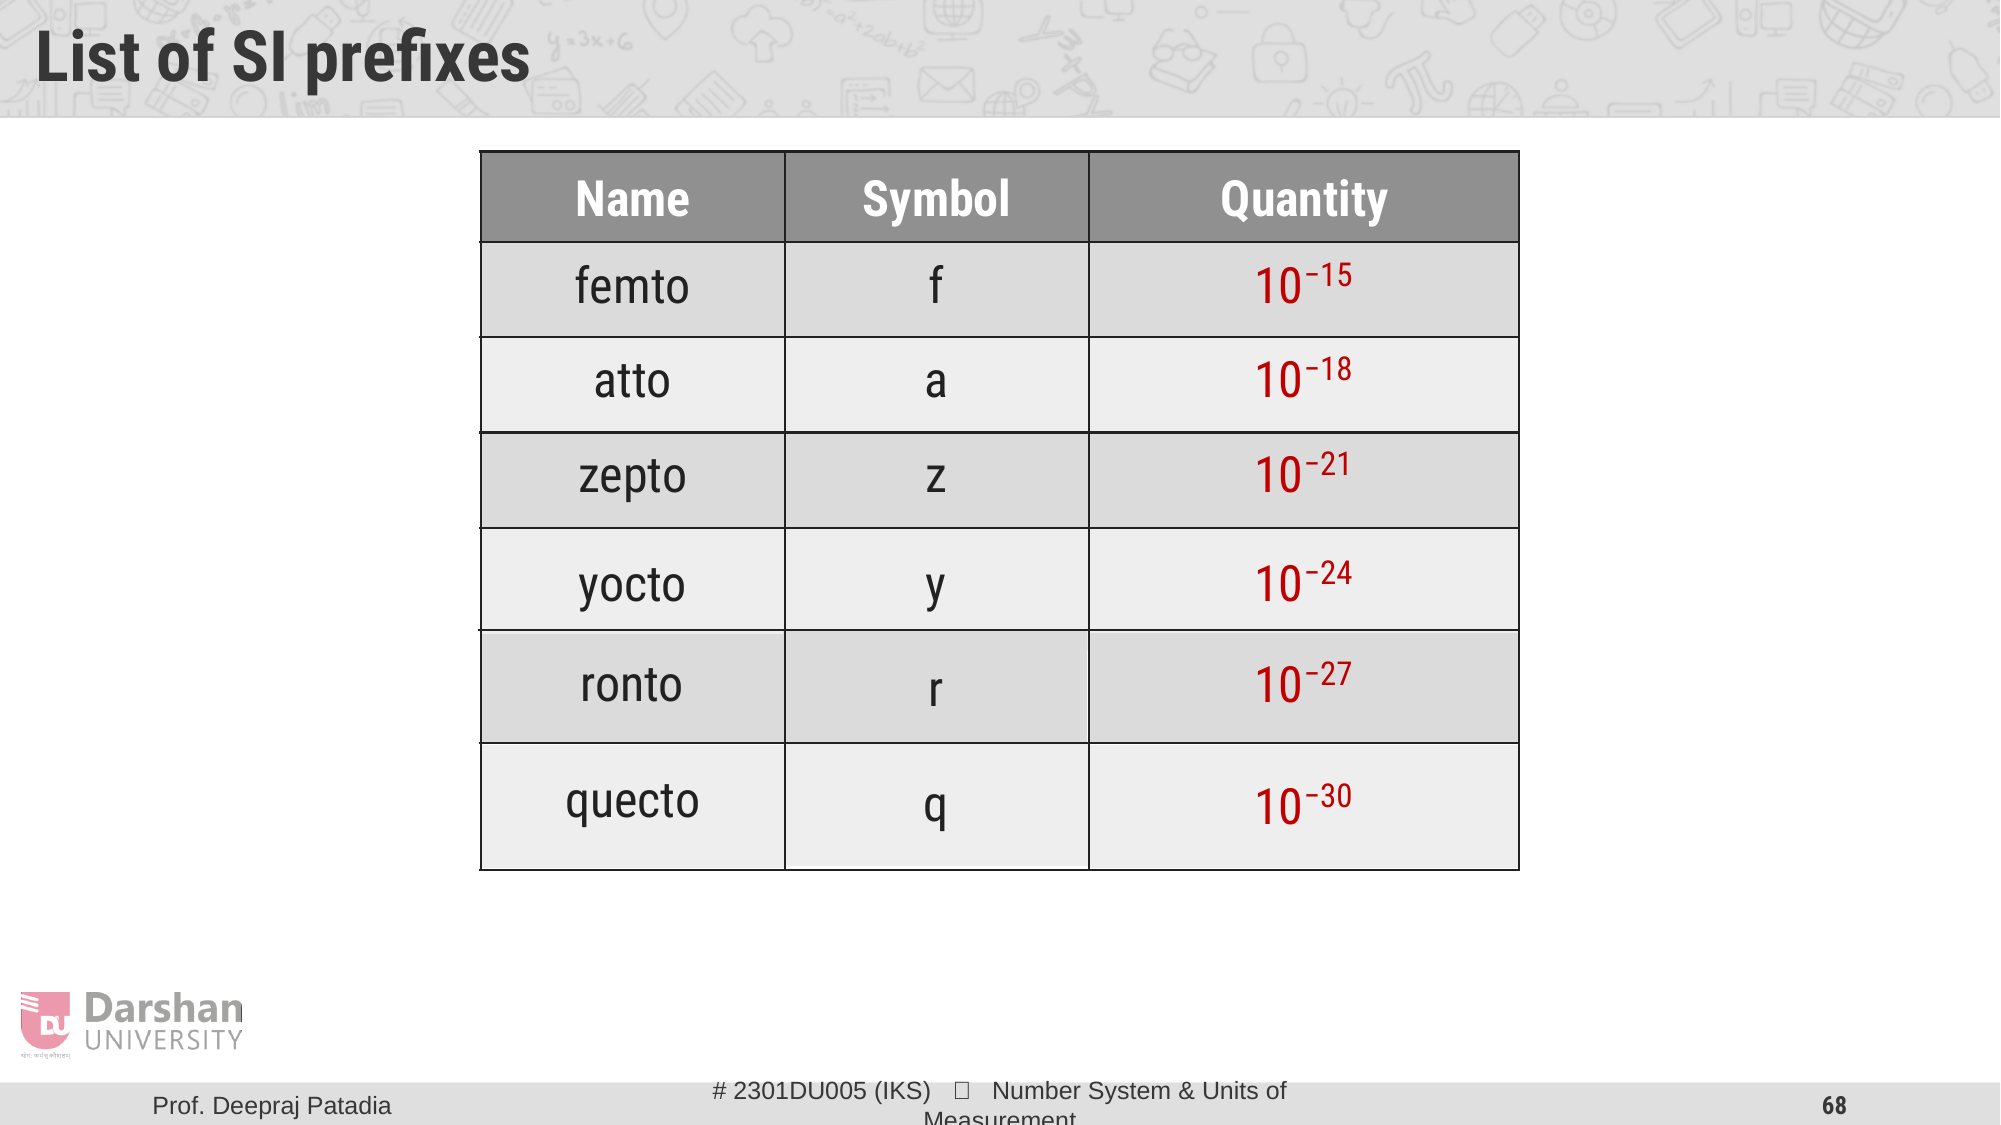

# List of SI prefixes

Name
Symbol
Quantity

femto
f
10
−15
atto
a
10
−18
zepto
z
10
−21
yocto
y
10
−24
ronto
10
−27
r
quecto
q
10
−30